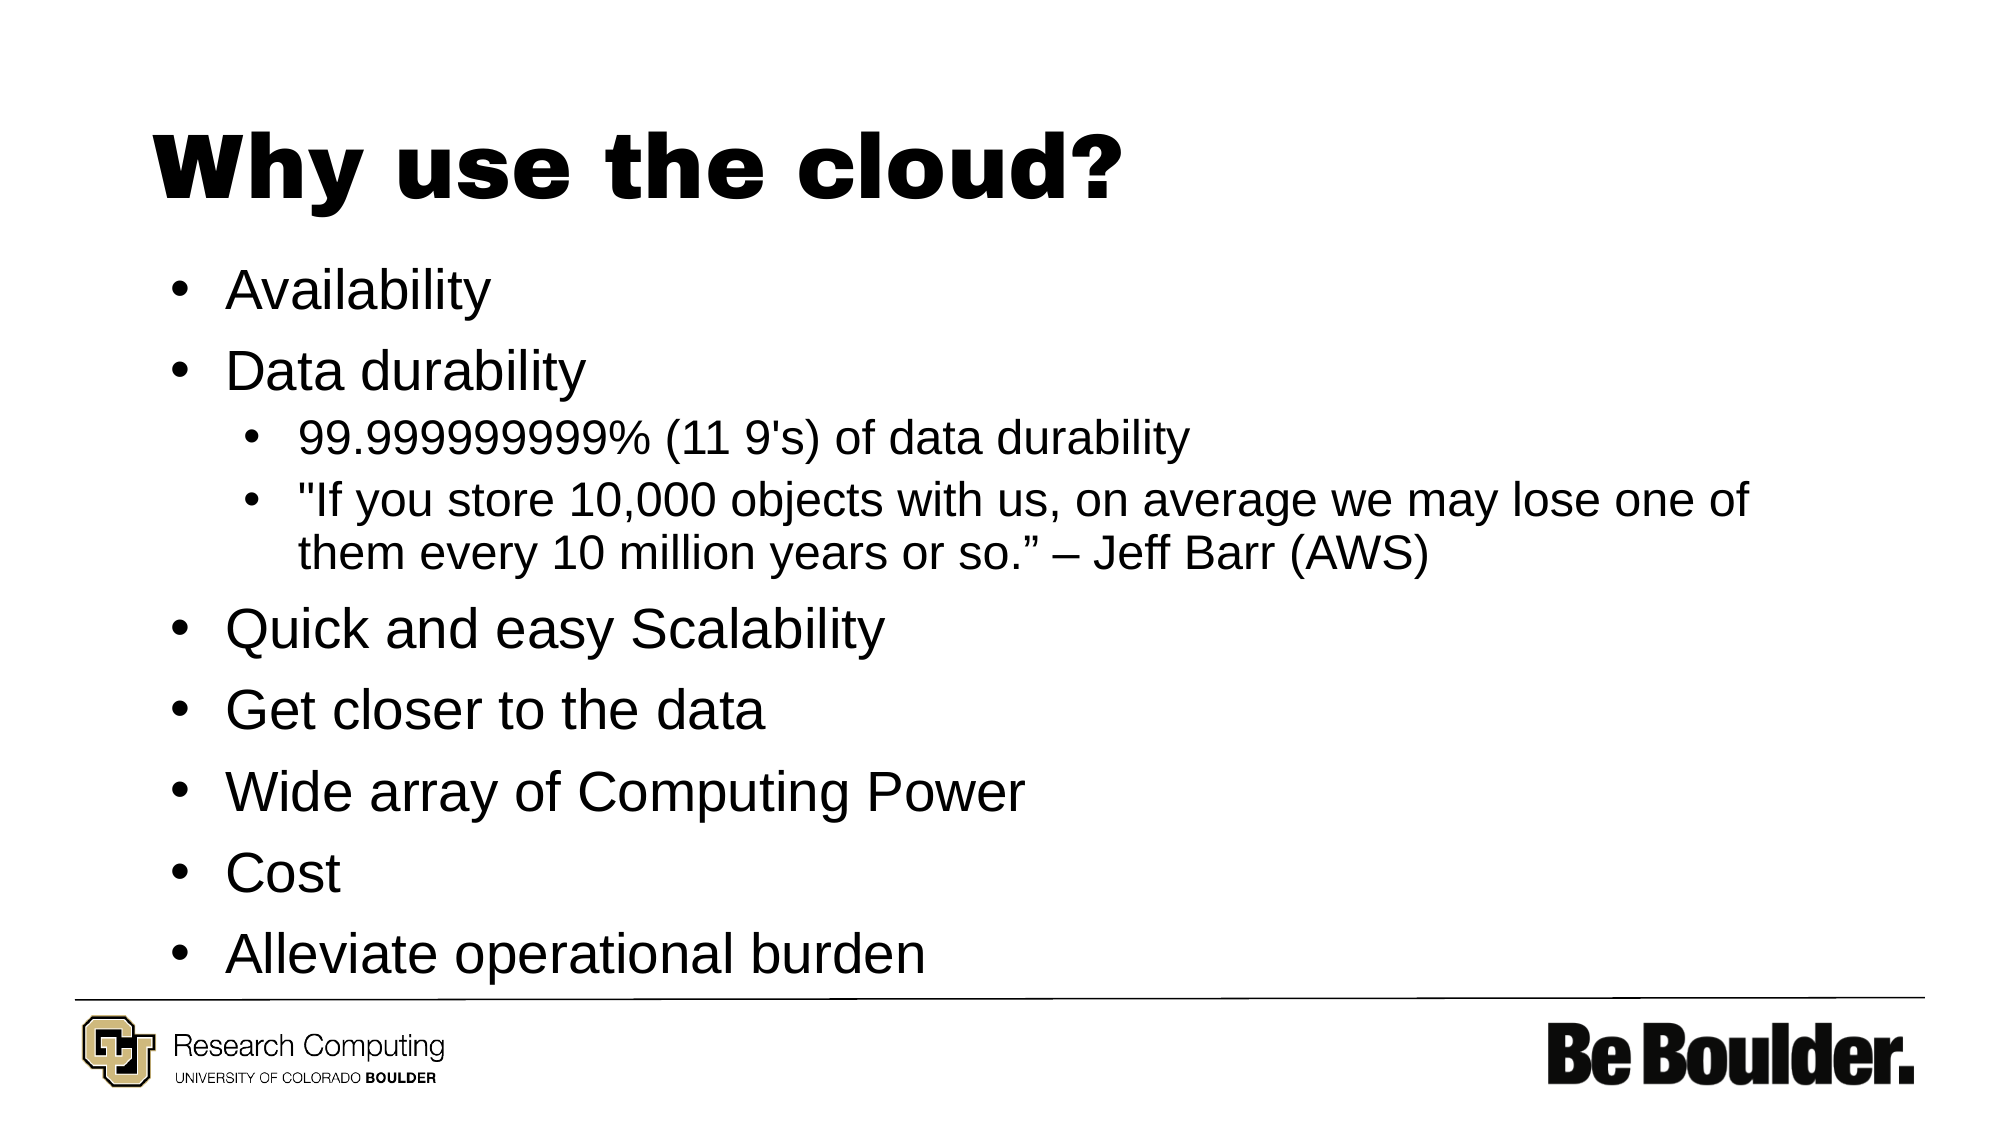

# Why use the cloud?
Availability
Data durability
99.999999999% (11 9's) of data durability
"If you store 10,000 objects with us, on average we may lose one of them every 10 million years or so.” – Jeff Barr (AWS)
Quick and easy Scalability
Get closer to the data
Wide array of Computing Power
Cost
Alleviate operational burden